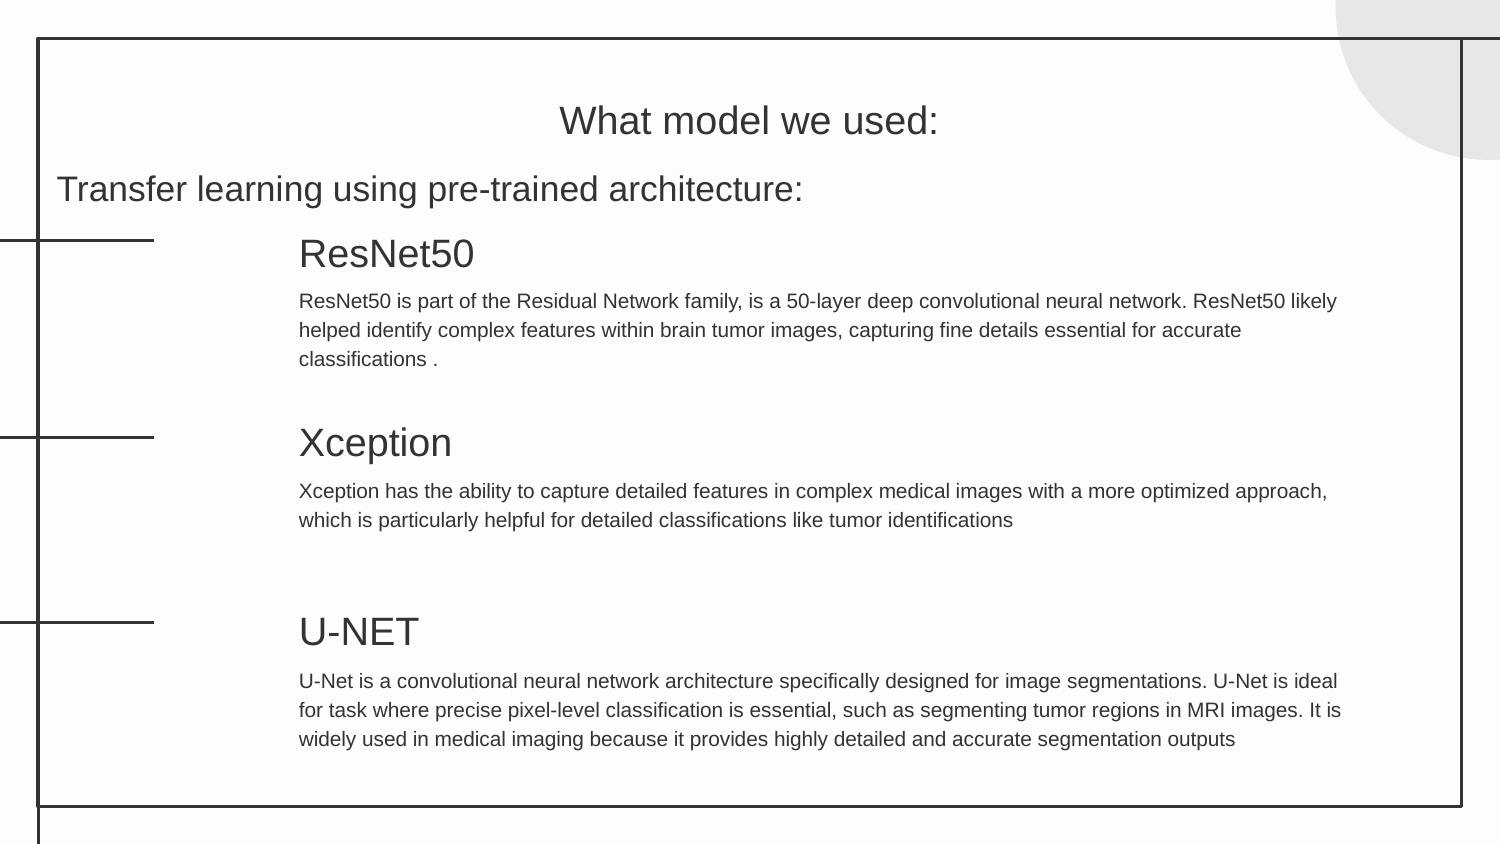

# What model we used:

Transfer learning using pre-trained architecture:

ResNet50
ResNet50 is part of the Residual Network family, is a 50-layer deep convolutional neural network. ResNet50 likely helped identify complex features within brain tumor images, capturing fine details essential for accurate classifications .
Xception
Xception has the ability to capture detailed features in complex medical images with a more optimized approach, which is particularly helpful for detailed classifications like tumor identifications
U-NET
U-Net is a convolutional neural network architecture specifically designed for image segmentations. U-Net is ideal for task where precise pixel-level classification is essential, such as segmenting tumor regions in MRI images. It is widely used in medical imaging because it provides highly detailed and accurate segmentation outputs